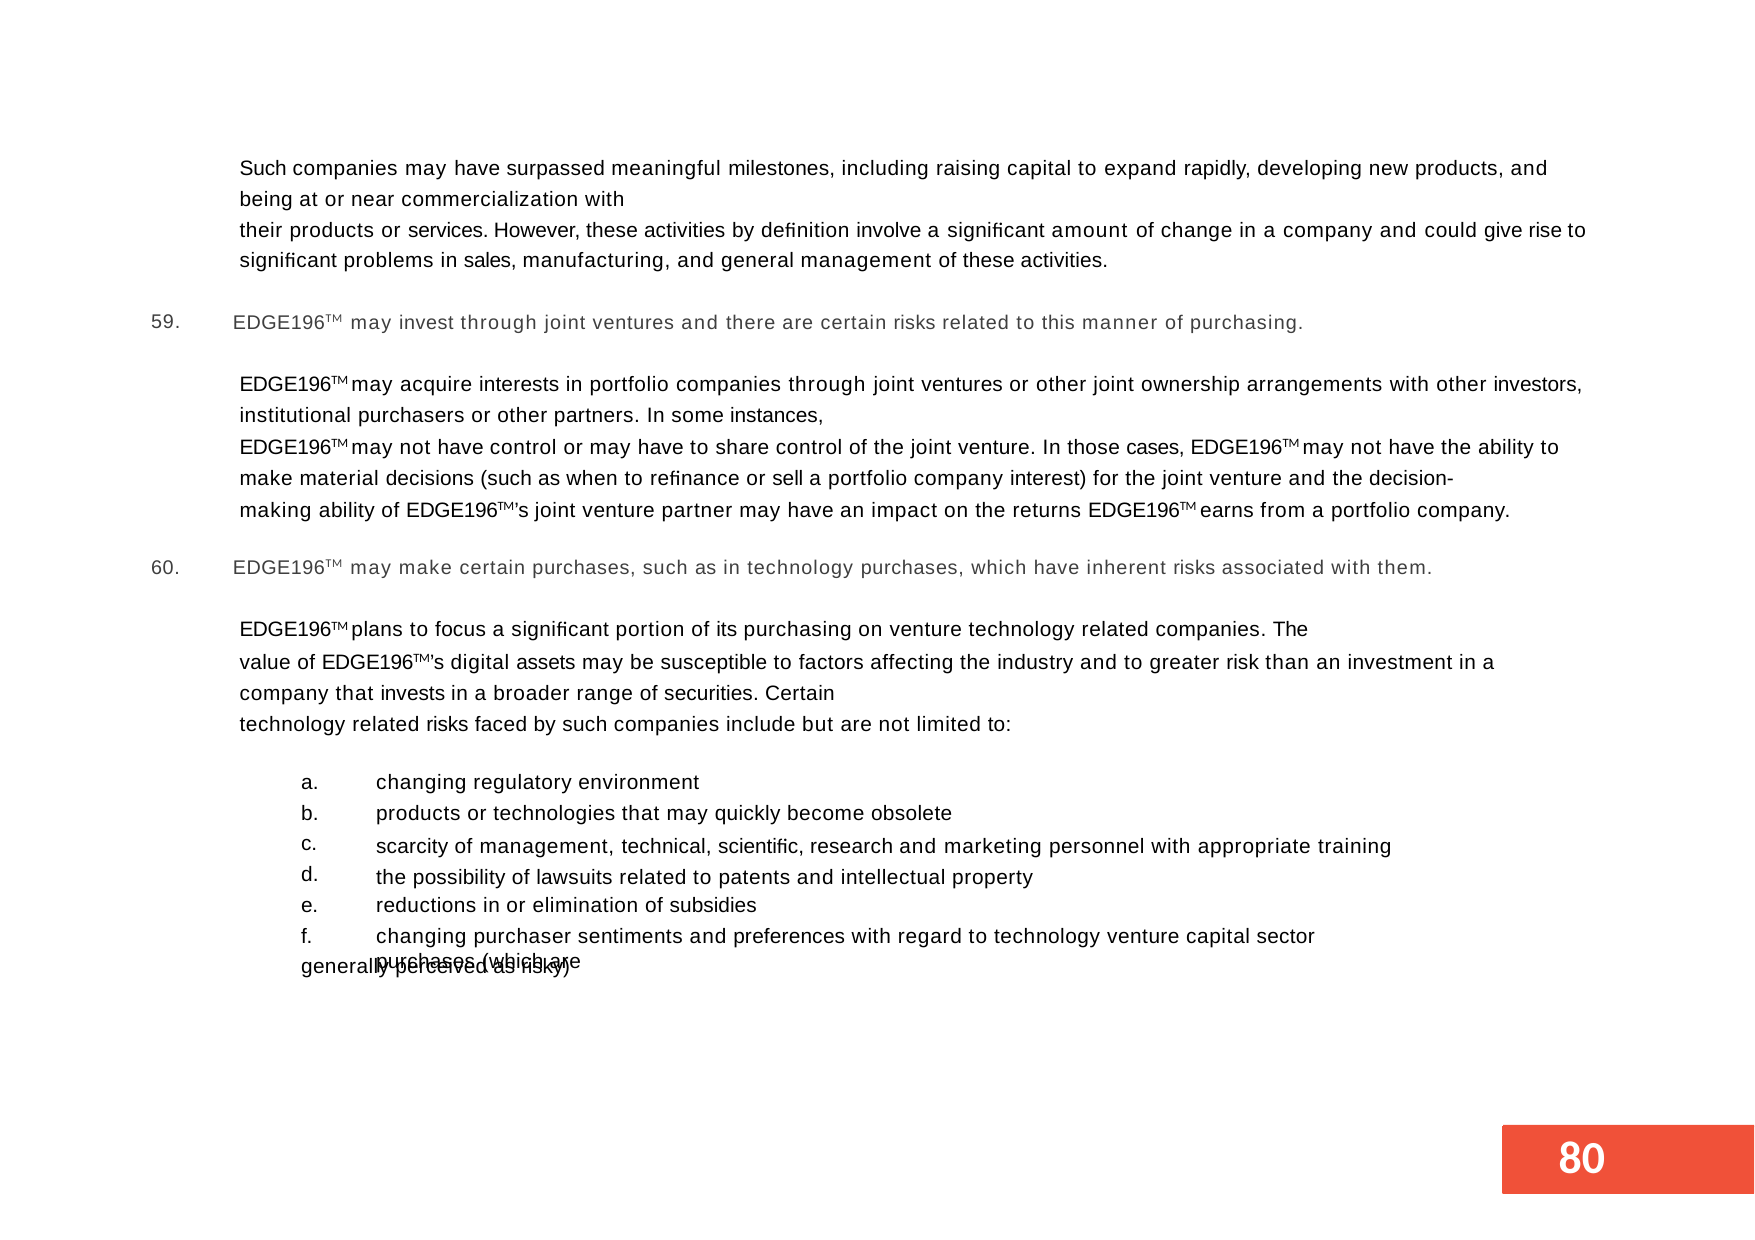

Such companies may have surpassed meaningful milestones, including raising capital to expand rapidly, developing new products, and  being at or near commercialization with
their products or services. However, these activities by definition involve a significant amount of change in a company and could give rise to  significant problems in sales, manufacturing, and general management of these activities.
59.
EDGE196TM may invest through joint ventures and there are certain risks related to this manner of purchasing.
EDGE196TM may acquire interests in portfolio companies through joint ventures or other joint ownership arrangements with other investors,  institutional purchasers or other partners. In some instances,
EDGE196TM may not have control or may have to share control of the joint venture. In those cases, EDGE196TM may not have the ability to  make material decisions (such as when to refinance or sell a portfolio company interest) for the joint venture and the decision-
making ability of EDGE196TM’s joint venture partner may have an impact on the returns EDGE196TM earns from a portfolio company.
60.
EDGE196TM may make certain purchases, such as in technology purchases, which have inherent risks associated with them.
EDGE196TM plans to focus a significant portion of its purchasing on venture technology related companies. The
value of EDGE196TM’s digital assets may be susceptible to factors affecting the industry and to greater risk than an investment in a  company that invests in a broader range of securities. Certain
technology related risks faced by such companies include but are not limited to:
a.
b.
c.
d.
e.
f.
changing regulatory environment
products or technologies that may quickly become obsolete
scarcity of management, technical, scientific, research and marketing personnel with appropriate training  the possibility of lawsuits related to patents and intellectual property
reductions in or elimination of subsidies
changing purchaser sentiments and preferences with regard to technology venture capital sector purchases (which are
generally perceived as risky)
80